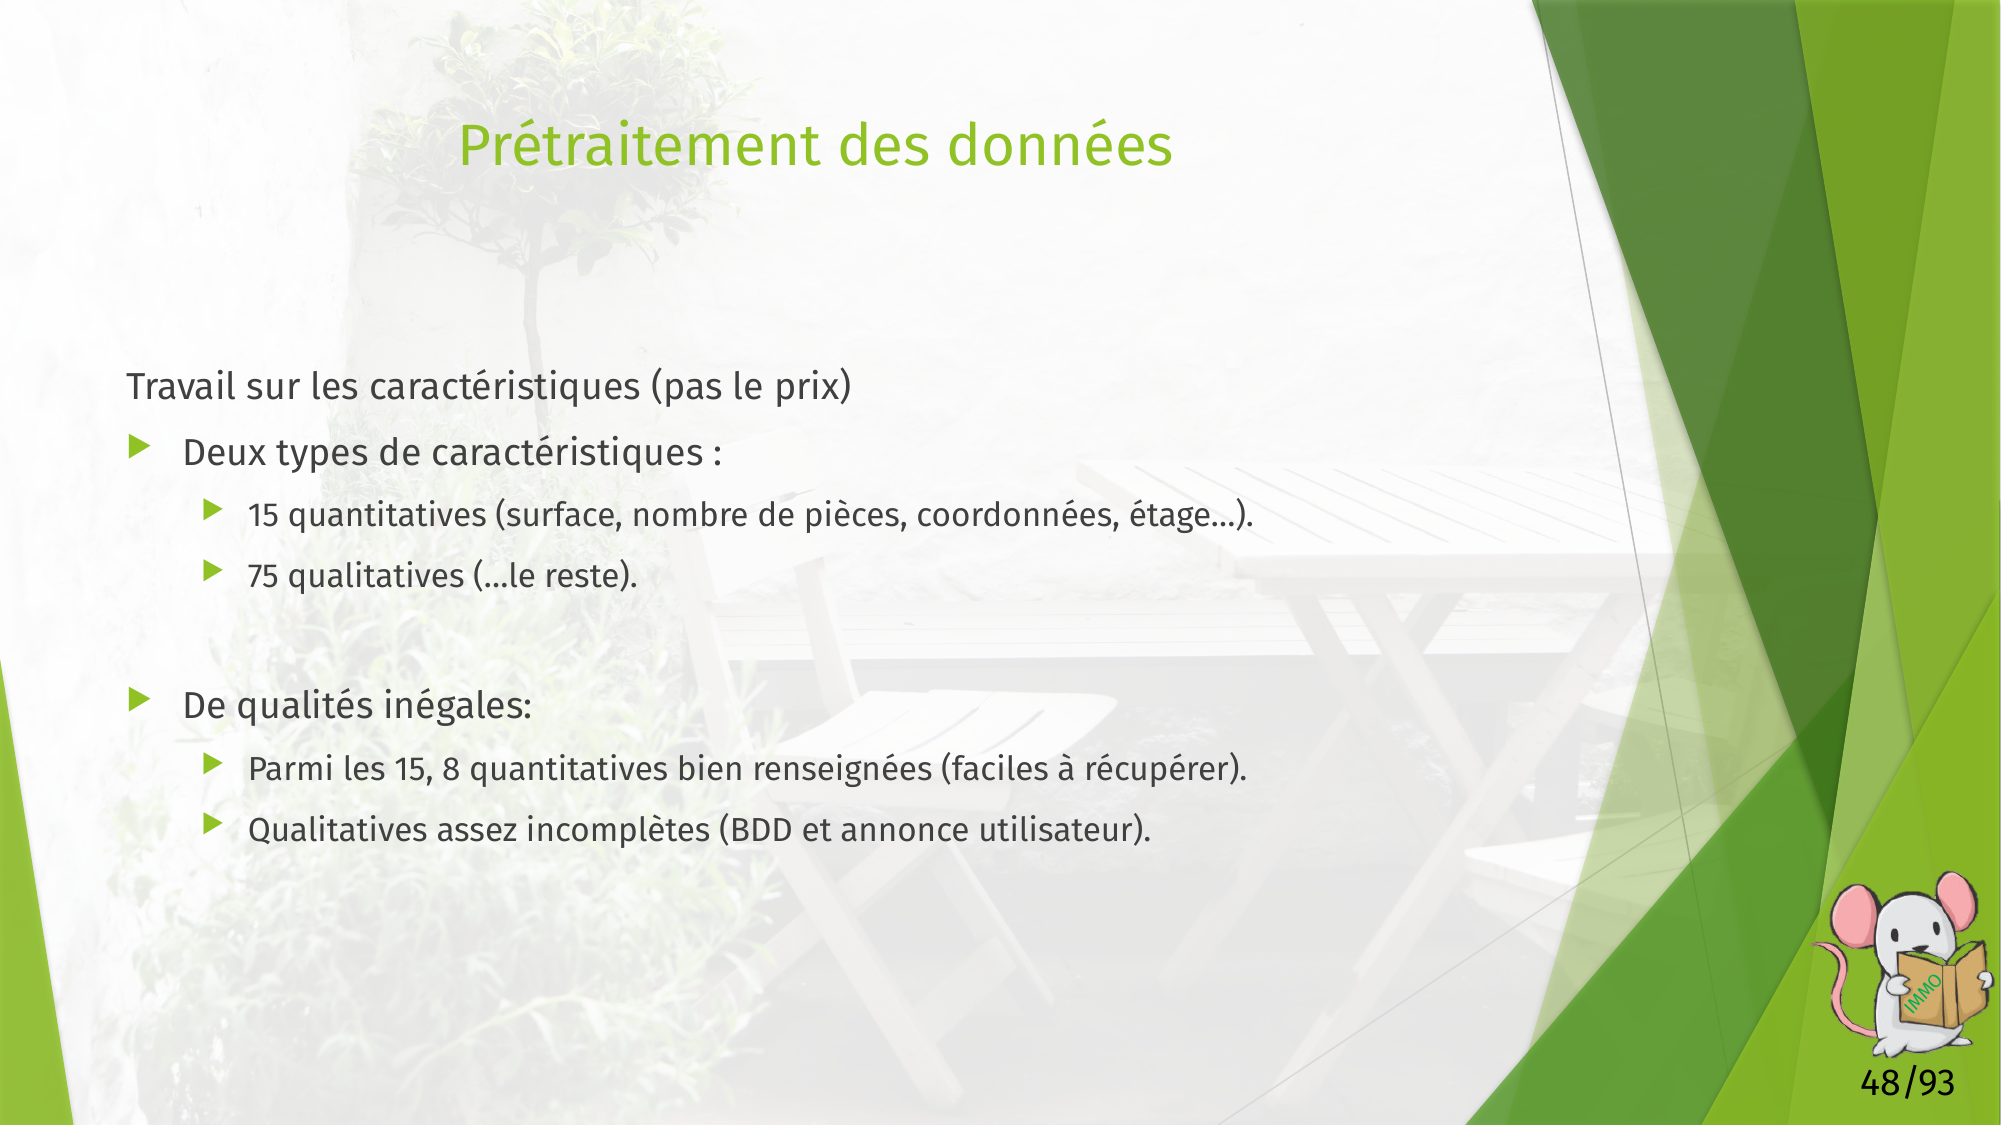

# Prétraitement des données
Travail sur les caractéristiques (pas le prix)
Deux types de caractéristiques :
15 quantitatives (surface, nombre de pièces, coordonnées, étage…).
75 qualitatives (…le reste).

De qualités inégales:
Parmi les 15, 8 quantitatives bien renseignées (faciles à récupérer).
Qualitatives assez incomplètes (BDD et annonce utilisateur).